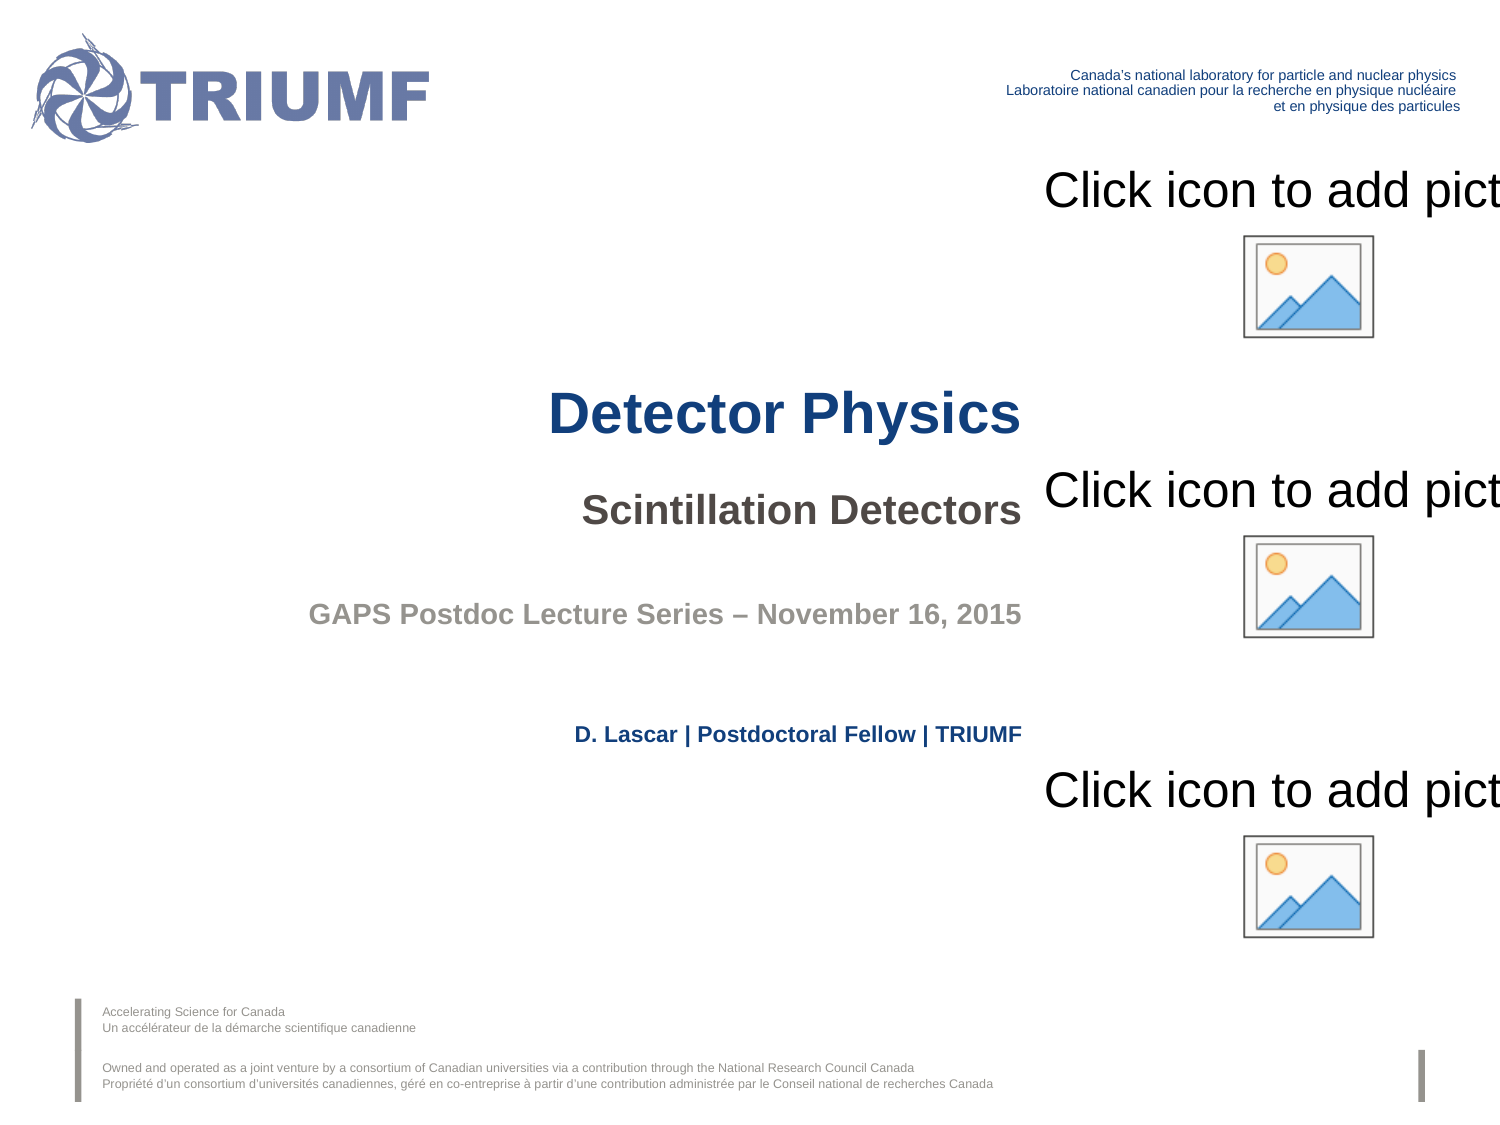

Detector Physics

Scintillation Detectors
GAPS Postdoc Lecture Series – November 16, 2015
D. Lascar | Postdoctoral Fellow | TRIUMF